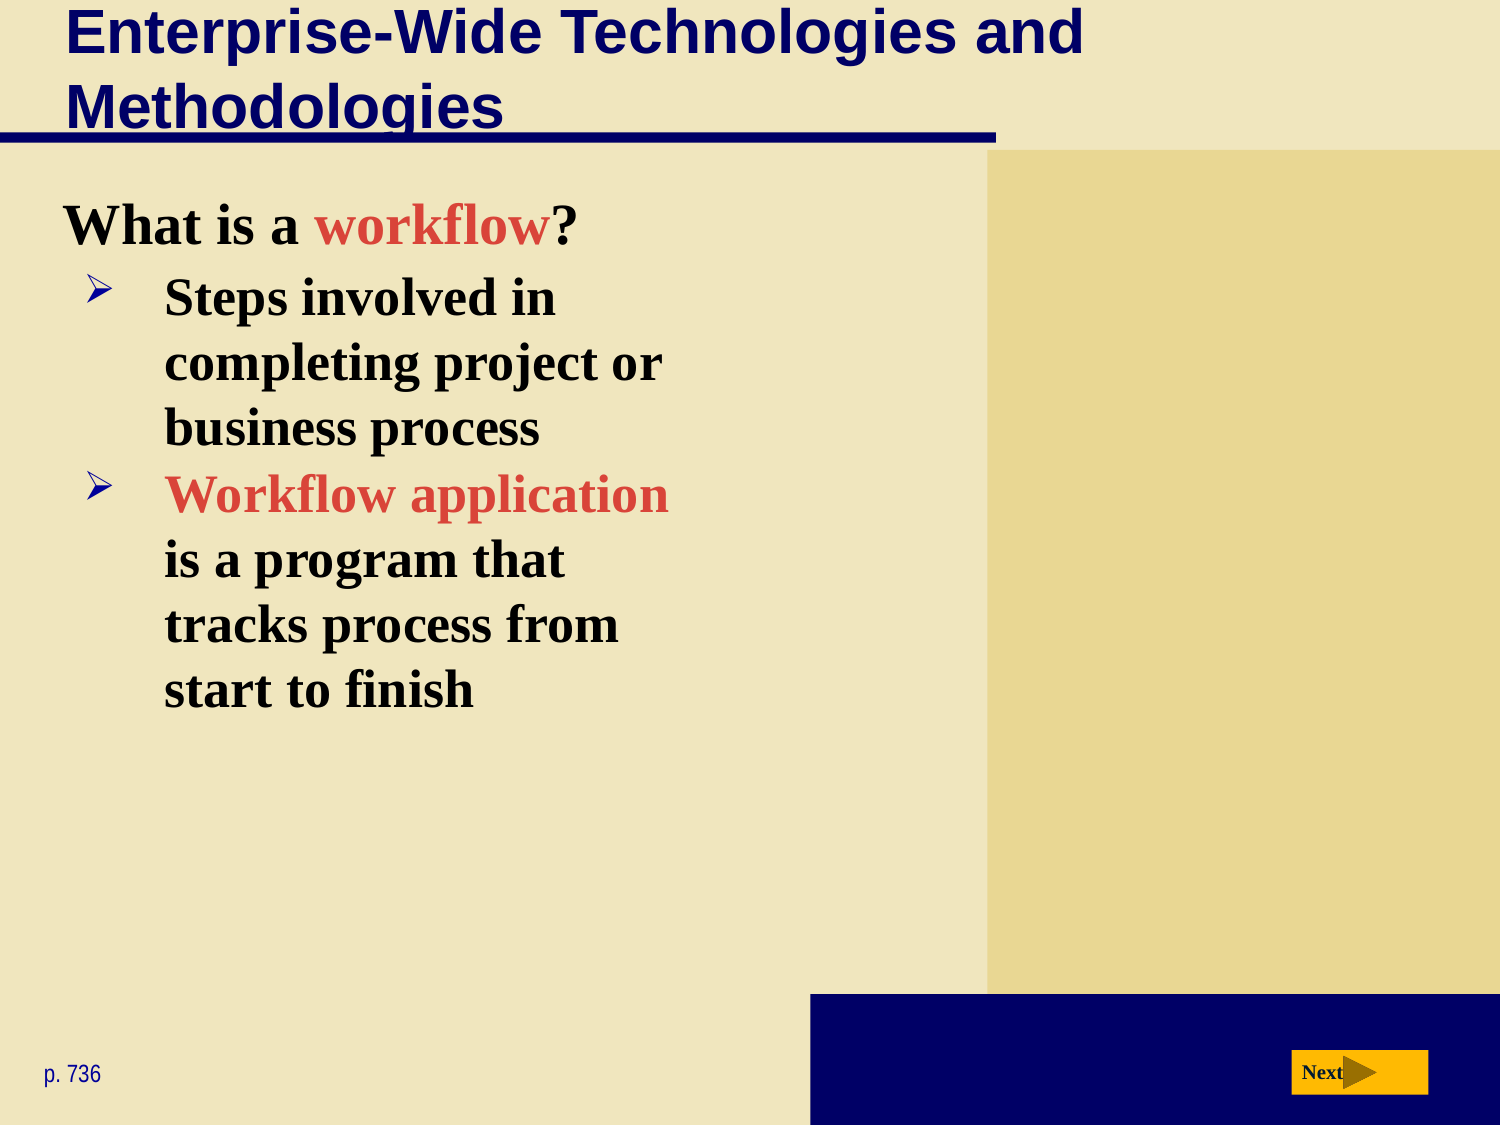

# Enterprise-Wide Technologies and Methodologies
What is a workflow?
Steps involved in completing project or business process
Workflow application is a program that tracks process from start to finish
p. 736

Next